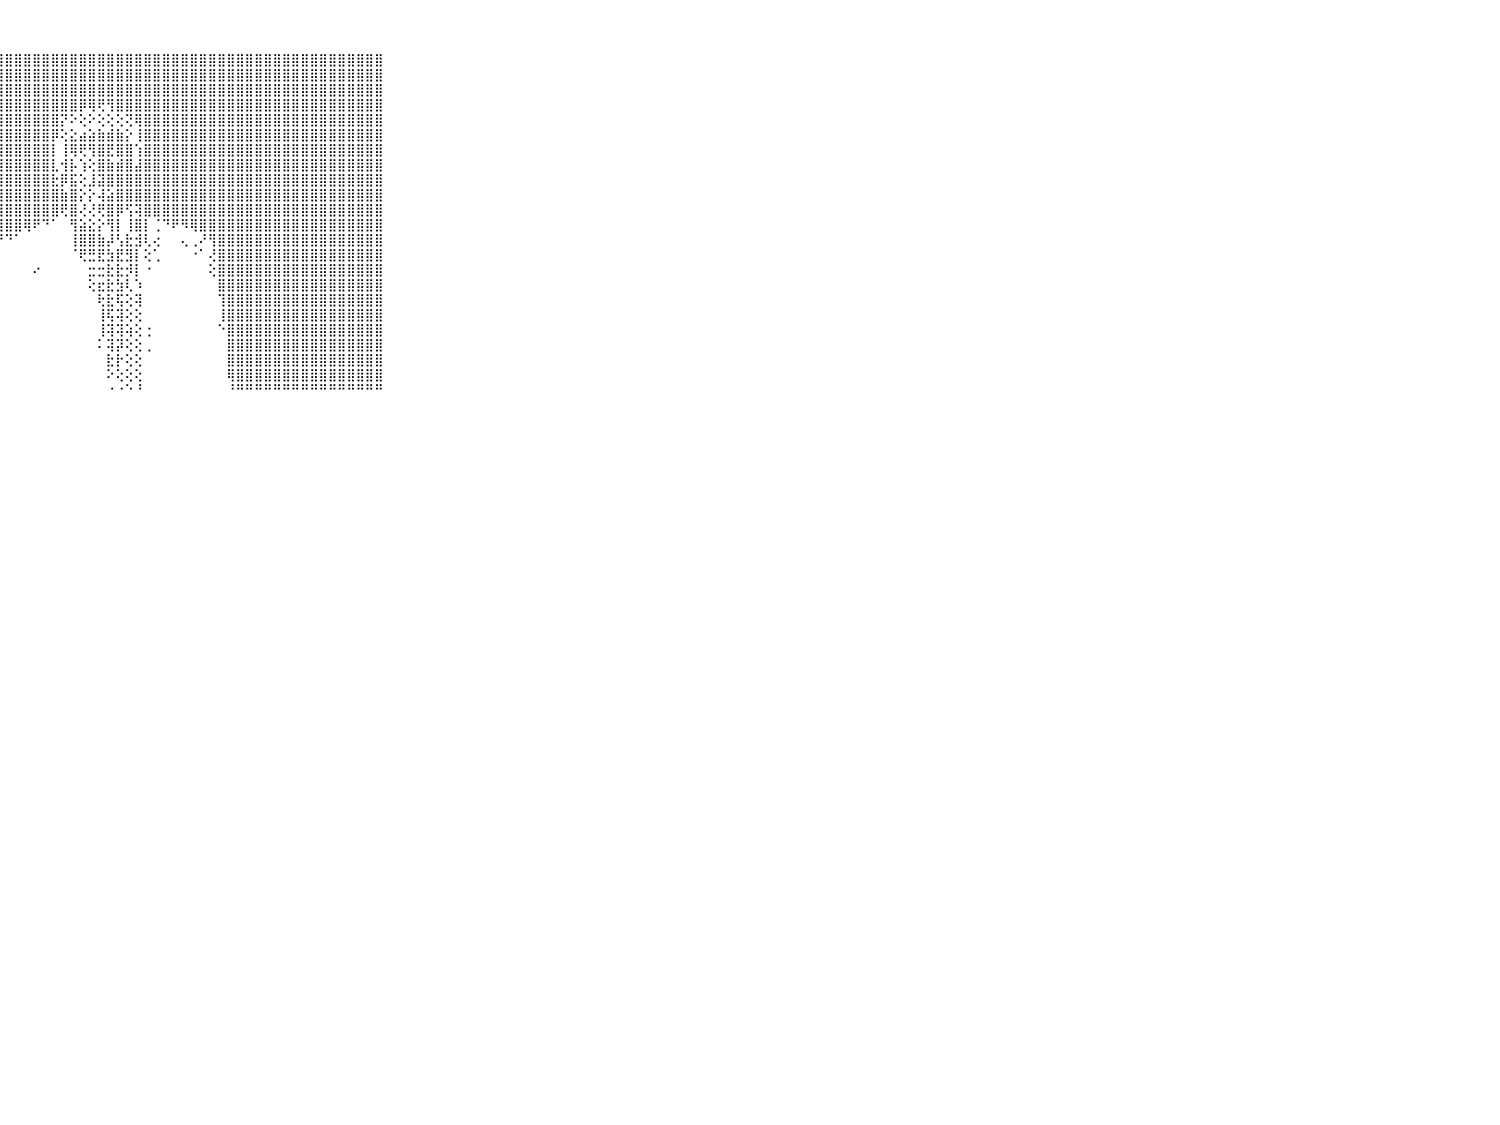

⠀⠀⠀⠀⠀⠀⠀⠀⠀⠀⠀⣿⣿⣿⣿⣿⣿⣿⣿⣿⣿⣿⣿⣿⣿⣿⣿⣿⣿⣿⣿⣿⣿⣿⣿⣿⣿⣿⣿⣿⣿⣿⣿⣿⣿⣿⣿⣿⣿⣿⣿⣿⣿⣿⣿⣿⣿⣿⣿⣿⣿⣿⣿⣿⣿⣿⣿⣿⣿⠀⠀⠀⠀⠀⠀⠀⠀⠀⠀⠀⠀
⠀⠀⠀⠀⠀⠀⠀⠀⠀⠀⠀⣿⣿⣿⣿⣿⣿⣿⣿⣿⣿⣿⣿⣿⣿⣿⣿⣿⣿⣿⣿⣿⣿⣿⣿⣿⣿⣿⣿⣿⣿⣿⣿⣿⣿⣿⣿⣿⣿⣿⣿⣿⣿⣿⣿⣿⣿⣿⣿⣿⣿⣿⣿⣿⣿⣿⣿⣿⣿⠀⠀⠀⠀⠀⠀⠀⠀⠀⠀⠀⠀
⠀⠀⠀⠀⠀⠀⠀⠀⠀⠀⠀⣿⣿⣿⣿⣿⣿⣿⣿⣿⣿⣿⣿⣿⣿⣿⣿⣿⣿⣿⣿⣿⣿⣿⣿⣿⣿⣿⣿⣿⣿⣿⣿⣿⣿⣿⣿⣿⣿⣿⣿⣿⣿⣿⣿⣿⣿⣿⣿⣿⣿⣿⣿⣿⣿⣿⣿⣿⣿⠀⠀⠀⠀⠀⠀⠀⠀⠀⠀⠀⠀
⠀⠀⠀⠀⠀⠀⠀⠀⠀⠀⠀⣿⣿⣿⣿⣿⣿⣿⣿⣿⣿⣿⣿⣿⣿⣿⣿⣿⣿⣿⣿⣿⣿⣿⣿⣿⡿⢿⢟⢻⣿⣿⣿⣿⣿⣿⣿⣿⣿⣿⣿⣿⣿⣿⣿⣿⣿⣿⣿⣿⣿⣿⣿⣿⣿⣿⣿⣿⣿⠀⠀⠀⠀⠀⠀⠀⠀⠀⠀⠀⠀
⠀⠀⠀⠀⠀⠀⠀⠀⠀⠀⠀⣿⣿⣿⣿⣿⣿⣿⣿⣿⣿⣿⣿⣿⣿⣿⣿⣿⣿⣿⣿⣿⣿⣿⡝⠕⢕⠕⢕⢕⢕⢝⢿⣿⣿⣿⣿⣿⣿⣿⣿⣿⣿⣿⣿⣿⣿⣿⣿⣿⣿⣿⣿⣿⣿⣿⣿⣿⣿⠀⠀⠀⠀⠀⠀⠀⠀⠀⠀⠀⠀
⠀⠀⠀⠀⠀⠀⠀⠀⠀⠀⠀⣿⣿⣿⣿⣿⣿⣿⣿⣿⣿⣿⣿⣿⣿⣿⣿⣿⣿⣿⣿⣿⣿⡿⢕⣕⣴⣵⣷⣾⣷⡕⢸⣿⣿⣿⣿⣿⣿⣿⣿⣿⣿⣿⣿⣿⣿⣿⣿⣿⣿⣿⣿⣿⣿⣿⣿⣿⣿⠀⠀⠀⠀⠀⠀⠀⠀⠀⠀⠀⠀
⠀⠀⠀⠀⠀⠀⠀⠀⠀⠀⠀⣿⣿⣿⣿⣿⣿⣿⣿⣿⣿⣿⣿⣿⣿⣿⣿⣿⣿⣿⣿⣿⣿⡇⢸⢿⢟⢻⣿⣟⣿⣿⢱⣿⣿⣿⣿⣿⣿⣿⣿⣿⣿⣿⣿⣿⣿⣿⣿⣿⣿⣿⣿⣿⣿⣿⣿⣿⣿⠀⠀⠀⠀⠀⠀⠀⠀⠀⠀⠀⠀
⠀⠀⠀⠀⠀⠀⠀⠀⠀⠀⠀⣿⣿⣿⣿⣿⣿⣿⣿⣿⣿⣿⣿⣿⣿⣿⣿⣿⣿⣿⣿⣿⣿⣇⢺⡧⢱⢕⣿⣷⣾⣿⣼⣿⣿⣿⣿⣿⣿⣿⣿⣿⣿⣿⣿⣿⣿⣿⣿⣿⣿⣿⣿⣿⣿⣿⣿⣿⣿⠀⠀⠀⠀⠀⠀⠀⠀⠀⠀⠀⠀
⠀⠀⠀⠀⠀⠀⠀⠀⠀⠀⠀⣿⣿⣿⣿⣿⣿⣿⣿⣿⣿⣿⣿⣿⣿⣿⣿⣿⣿⣿⣿⣿⣿⣗⡿⣯⢕⣸⣽⣿⣿⣿⣿⣿⣿⣿⣿⣿⣿⣿⣿⣿⣿⣿⣿⣿⣿⣿⣿⣿⣿⣿⣿⣿⣿⣿⣿⣿⣿⠀⠀⠀⠀⠀⠀⠀⠀⠀⠀⠀⠀
⠀⠀⠀⠀⠀⠀⠀⠀⠀⠀⠀⣿⣿⣿⣿⣿⣿⣿⣿⣿⣿⣿⣿⣿⣿⣿⣿⣿⣿⣿⣿⣿⣿⣿⣷⣿⡕⡕⢼⣵⣿⣿⣿⣿⣿⣿⣿⣿⣿⣿⣿⣿⣿⣿⣿⣿⣿⣿⣿⣿⣿⣿⣿⣿⣿⣿⣿⣿⣿⠀⠀⠀⠀⠀⠀⠀⠀⠀⠀⠀⠀
⠀⠀⠀⠀⠀⠀⠀⠀⠀⠀⠀⣿⣿⣿⣿⣿⣿⣿⣿⣿⣿⣿⣿⣿⣿⣿⣿⣿⣿⣿⣿⣿⣿⣿⢟⣿⢜⢜⢟⣿⡿⢫⢽⣿⣿⣿⣿⣿⣿⣿⣿⣿⣿⣿⣿⣿⣿⣿⣿⣿⣿⣿⣿⣿⣿⣿⣿⣿⣿⠀⠀⠀⠀⠀⠀⠀⠀⠀⠀⠀⠀
⠀⠀⠀⠀⠀⠀⠀⠀⠀⠀⠀⣿⣿⣿⣿⣿⣿⣿⣿⣿⣿⣿⣿⣿⣿⣿⣿⣿⣿⣿⢿⠟⠙⠁⠀⢻⣵⣕⡕⢻⡇⢸⣿⡇⢈⠙⠟⠻⢿⣿⣿⣿⣿⣿⣿⣿⣿⣿⣿⣿⣿⣿⣿⣿⣿⣿⣿⣿⣿⠀⠀⠀⠀⠀⠀⠀⠀⠀⠀⠀⠀
⠀⠀⠀⠀⠀⠀⠀⠀⠀⠀⠀⣿⣿⣿⣿⣿⣿⣿⣿⣿⣿⣿⣿⣿⣿⣿⢿⠟⠙⠁⠀⠀⠀⠀⠀⢸⣿⣿⣷⡼⢣⣗⣺⢇⢔⠀⠀⢄⢀⠜⢻⣿⣿⣿⣿⣿⣿⣿⣿⣿⣿⣿⣿⣿⣿⣿⣿⣿⣿⠀⠀⠀⠀⠀⠀⠀⠀⠀⠀⠀⠀
⠀⠀⠀⠀⠀⠀⠀⠀⠀⠀⠀⣿⣿⣿⣿⣿⣿⣿⣿⣿⣿⣿⣿⣿⣿⢇⠀⠀⠀⠀⠀⠀⠀⠀⠀⠈⢟⣛⣟⣳⣟⣻⡇⢕⢁⠀⠀⠀⠐⠁⢜⣿⣿⣿⣿⣿⣿⣿⣿⣿⣿⣿⣿⣿⣿⣿⣿⣿⣿⠀⠀⠀⠀⠀⠀⠀⠀⠀⠀⠀⠀
⠀⠀⠀⠀⠀⠀⠀⠀⠀⠀⠀⣿⣿⣿⣿⣿⣿⣿⣿⣿⣿⣿⣿⣿⣿⢕⠀⠀⠀⠀⠀⠔⠀⠀⠀⠀⠀⣒⣒⣗⣗⡺⡇⠐⠀⠀⠀⠀⠀⠀⢕⣿⣿⣿⣿⣿⣿⣿⣿⣿⣿⣿⣿⣿⣿⣿⣿⣿⣿⠀⠀⠀⠀⠀⠀⠀⠀⠀⠀⠀⠀
⠀⠀⠀⠀⠀⠀⠀⠀⠀⠀⠀⣿⣿⣿⣿⣿⣿⣿⣿⣿⣿⣿⣿⣿⣿⠀⠀⠀⠀⠀⠀⠀⠀⠀⠀⠀⠀⢕⣖⣗⣳⢇⠱⠀⠀⠀⠀⠀⠀⠀⠀⣿⣿⣿⣿⣿⣿⣿⣿⣿⣿⣿⣿⣿⣿⣿⣿⣿⣿⠀⠀⠀⠀⠀⠀⠀⠀⠀⠀⠀⠀
⠀⠀⠀⠀⠀⠀⠀⠀⠀⠀⠀⣿⣿⣿⣿⣿⣿⣿⣿⣿⣿⣿⣿⣿⣿⠀⠀⠀⠀⠀⠀⠀⠀⠀⠀⠀⠀⠀⢗⣗⢯⢕⢽⠀⠀⠀⠀⠀⠀⠀⠀⢹⣿⣿⣿⣿⣿⣿⣿⣿⣿⣿⣿⣿⣿⣿⣿⣿⣿⠀⠀⠀⠀⠀⠀⠀⠀⠀⠀⠀⠀
⠀⠀⠀⠀⠀⠀⠀⠀⠀⠀⠀⣿⣿⣿⣿⣿⣿⣿⣿⣿⣿⣿⣿⣿⡟⠀⠀⠀⠀⠀⠀⠀⠀⠀⠀⠀⠀⠀⢸⢯⢽⢕⢕⠀⠀⠀⠀⠀⠀⠀⠀⢸⣿⣿⣿⣿⣿⣿⣿⣿⣿⣿⣿⣿⣿⣿⣿⣿⣿⠀⠀⠀⠀⠀⠀⠀⠀⠀⠀⠀⠀
⠀⠀⠀⠀⠀⠀⠀⠀⠀⠀⠀⣿⣿⣿⣿⣿⣿⣿⣿⣿⣿⣿⣿⣿⠇⠀⠀⠀⠀⠀⠀⠀⠀⠀⠀⠀⠀⠀⢸⢽⢽⢵⢕⢐⠀⠀⠀⠀⠀⠀⠀⠑⣿⣿⣿⣿⣿⣿⣿⣿⣿⣿⣿⣿⣿⣿⣿⣿⣿⠀⠀⠀⠀⠀⠀⠀⠀⠀⠀⠀⠀
⠀⠀⠀⠀⠀⠀⠀⠀⠀⠀⠀⣿⣿⣿⣿⣿⣿⣿⣿⣿⣿⣿⣿⣿⠀⠀⠀⠀⠀⠀⠀⠀⠀⠀⠀⠀⠀⠀⠅⢽⡽⢕⢕⢀⠀⠀⠀⠀⠀⠀⠀⠀⣿⣿⣿⣿⣿⣿⣿⣿⣿⣿⣿⣿⣿⣿⣿⣿⣿⠀⠀⠀⠀⠀⠀⠀⠀⠀⠀⠀⠀
⠀⠀⠀⠀⠀⠀⠀⠀⠀⠀⠀⣿⣿⣿⣿⣿⣿⣿⣿⣿⣿⣿⣿⡏⠀⠀⠀⠀⠀⠀⠀⠀⠀⠀⠀⠀⠀⠀⠀⣗⡗⢕⢕⠀⠀⠀⠀⠀⠀⠀⠀⠀⣿⣿⣿⣿⣿⣿⣿⣿⣿⣿⣿⣿⣿⣿⣿⣿⣿⠀⠀⠀⠀⠀⠀⠀⠀⠀⠀⠀⠀
⠀⠀⠀⠀⠀⠀⠀⠀⠀⠀⠀⣿⣿⣿⣿⣿⣿⣿⣿⣿⣿⣿⣿⠑⠀⠀⠀⠀⠀⠀⠀⠀⠀⠀⠀⠀⠀⠀⠀⠕⢕⢕⢕⠀⠀⠀⠀⠀⠀⠀⠀⠀⢿⣿⣿⣿⣿⣿⣿⣿⣿⣿⣿⣿⣿⣿⣿⣿⣿⠀⠀⠀⠀⠀⠀⠀⠀⠀⠀⠀⠀
⠀⠀⠀⠀⠀⠀⠀⠀⠀⠀⠀⠛⠛⠛⠛⠛⠛⠛⠛⠛⠛⠛⠛⠀⠀⠀⠀⠀⠀⠀⠀⠀⠀⠀⠀⠀⠀⠀⠀⠐⠐⠑⠘⠀⠀⠀⠀⠀⠀⠀⠀⠀⠘⠛⠛⠛⠛⠛⠛⠛⠛⠛⠛⠛⠛⠛⠛⠛⠛⠀⠀⠀⠀⠀⠀⠀⠀⠀⠀⠀⠀